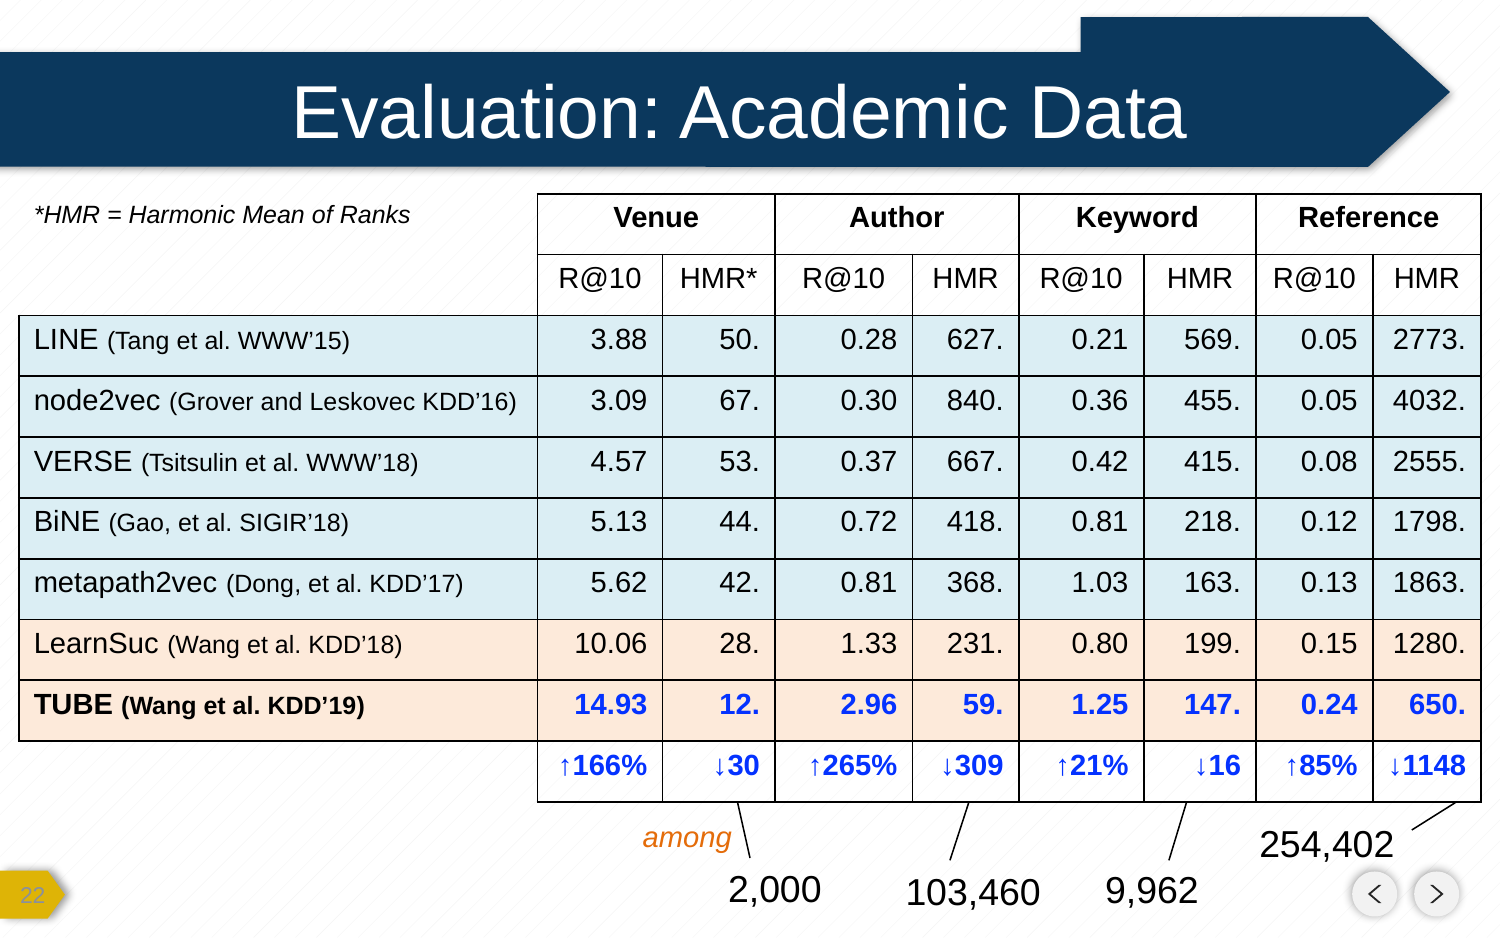

# Evaluation: Academic Data
| \*HMR = Harmonic Mean of Ranks | Venue |  | Author |  | Keyword |  | Reference |  |
| --- | --- | --- | --- | --- | --- | --- | --- | --- |
|  | R@10 | HMR\* | R@10 | HMR | R@10 | HMR | R@10 | HMR |
| LINE (Tang et al. WWW’15) | 3.88 | 50. | 0.28 | 627. | 0.21 | 569. | 0.05 | 2773. |
| node2vec (Grover and Leskovec KDD’16) | 3.09 | 67. | 0.30 | 840. | 0.36 | 455. | 0.05 | 4032. |
| VERSE (Tsitsulin et al. WWW’18) | 4.57 | 53. | 0.37 | 667. | 0.42 | 415. | 0.08 | 2555. |
| BiNE (Gao, et al. SIGIR’18) | 5.13 | 44. | 0.72 | 418. | 0.81 | 218. | 0.12 | 1798. |
| metapath2vec (Dong, et al. KDD’17) | 5.62 | 42. | 0.81 | 368. | 1.03 | 163. | 0.13 | 1863. |
| LearnSuc (Wang et al. KDD’18) | 10.06 | 28. | 1.33 | 231. | 0.80 | 199. | 0.15 | 1280. |
| TUBE (Wang et al. KDD’19) | 14.93 | 12. | 2.96 | 59. | 1.25 | 147. | 0.24 | 650. |
|  | ↑166% | ↓30 | ↑265% | ↓309 | ↑21% | ↓16 | ↑85% | ↓1148 |
among
254,402
2,000
9,962
103,460
22